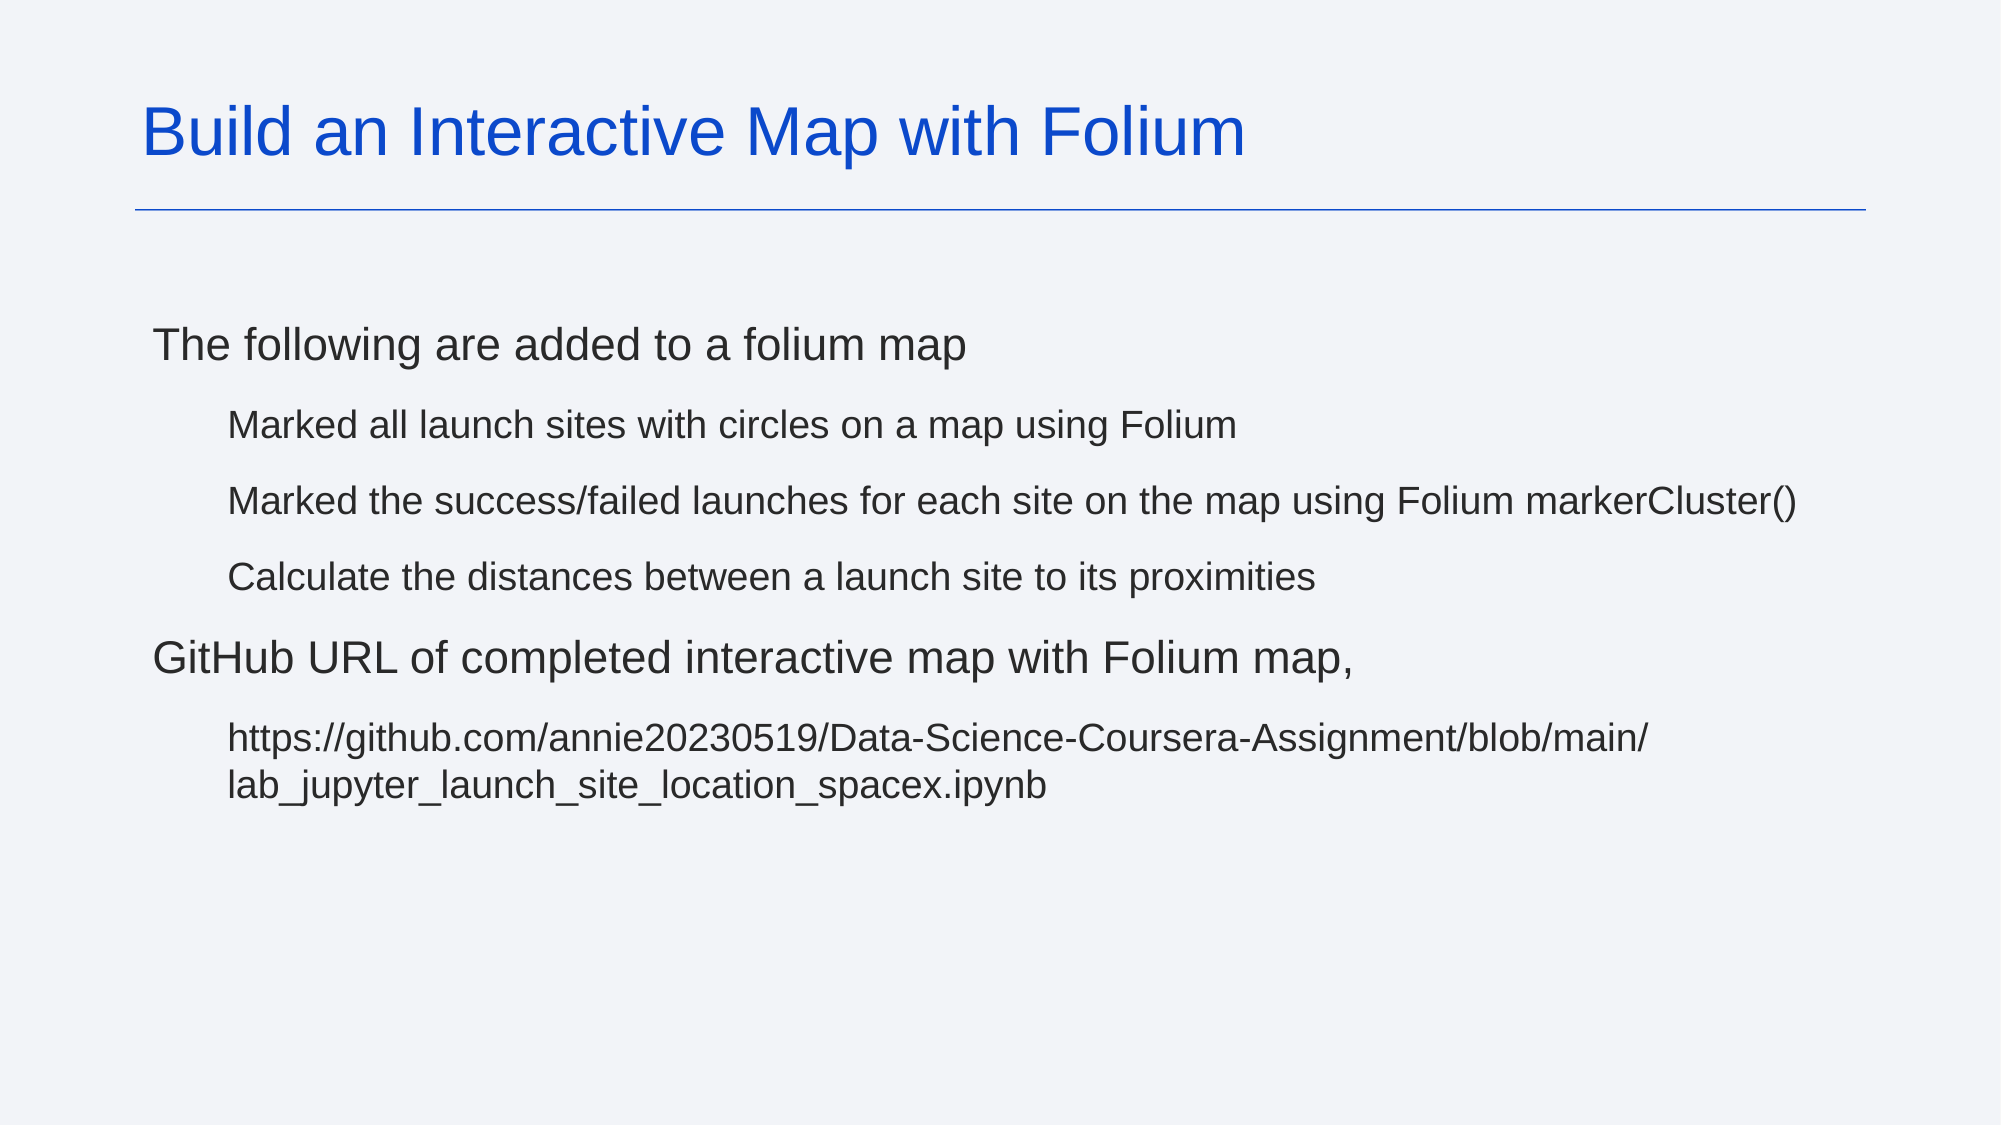

Build an Interactive Map with Folium
The following are added to a folium map
Marked all launch sites with circles on a map using Folium
Marked the success/failed launches for each site on the map using Folium markerCluster()
Calculate the distances between a launch site to its proximities
GitHub URL of completed interactive map with Folium map,
https://github.com/annie20230519/Data-Science-Coursera-Assignment/blob/main/lab_jupyter_launch_site_location_spacex.ipynb

12